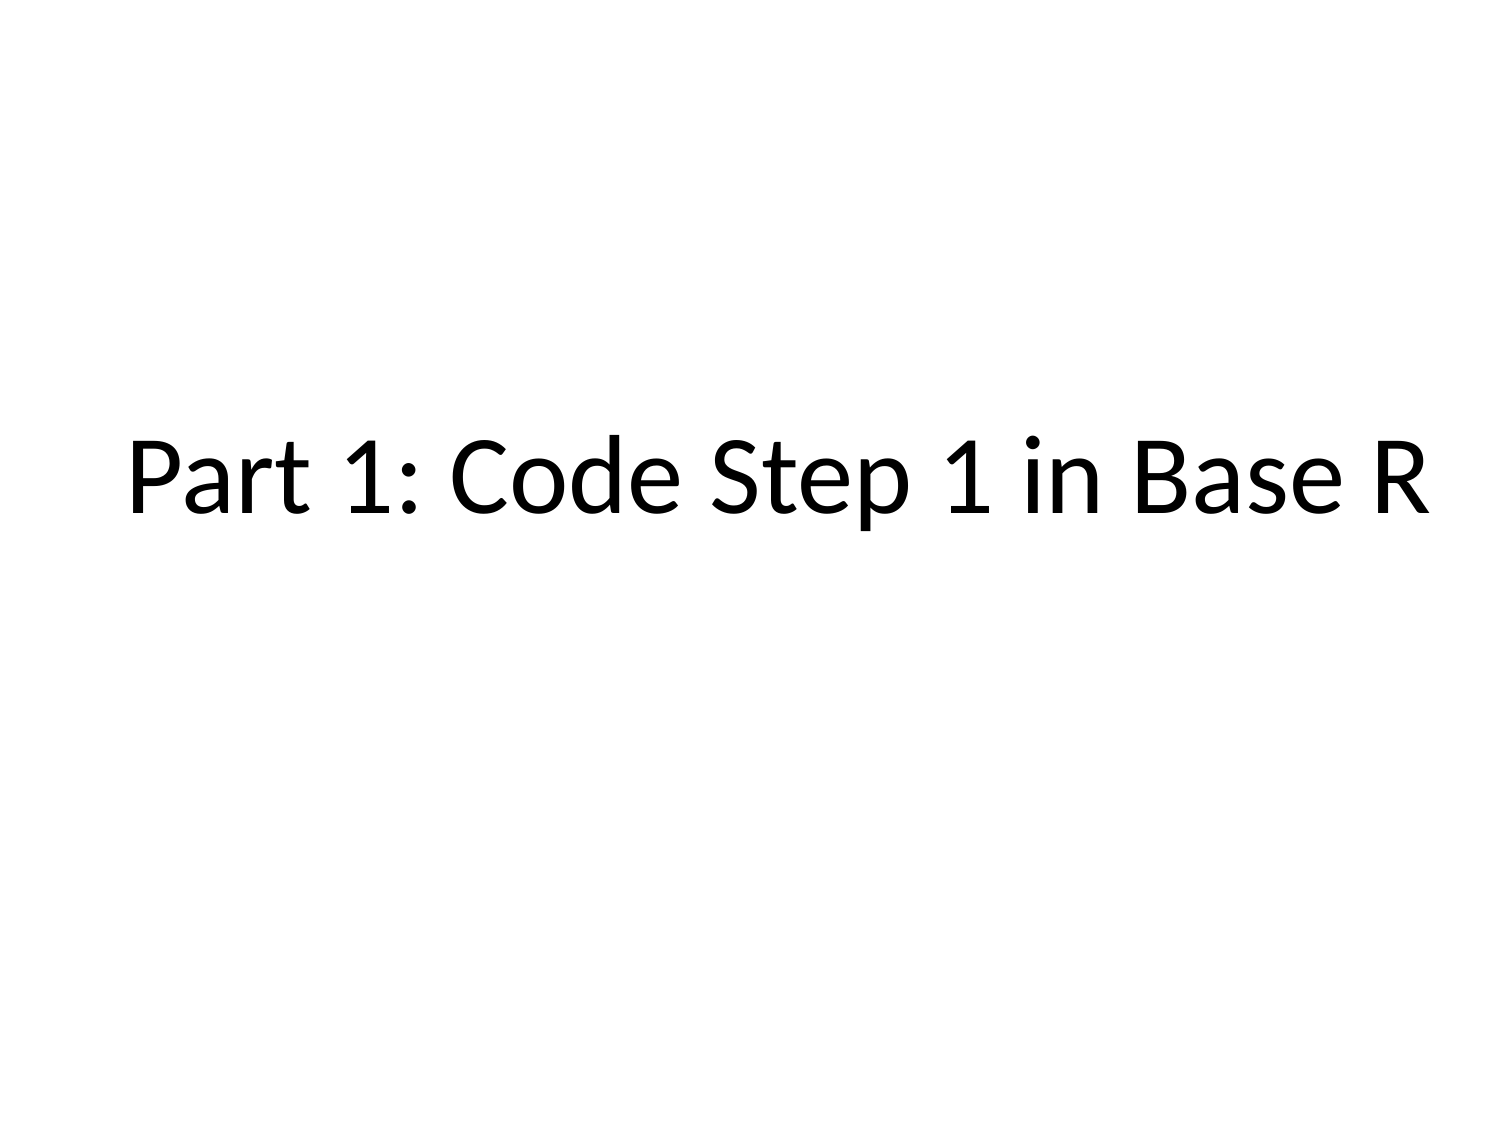

Part 1: Code Step 1 in Base R